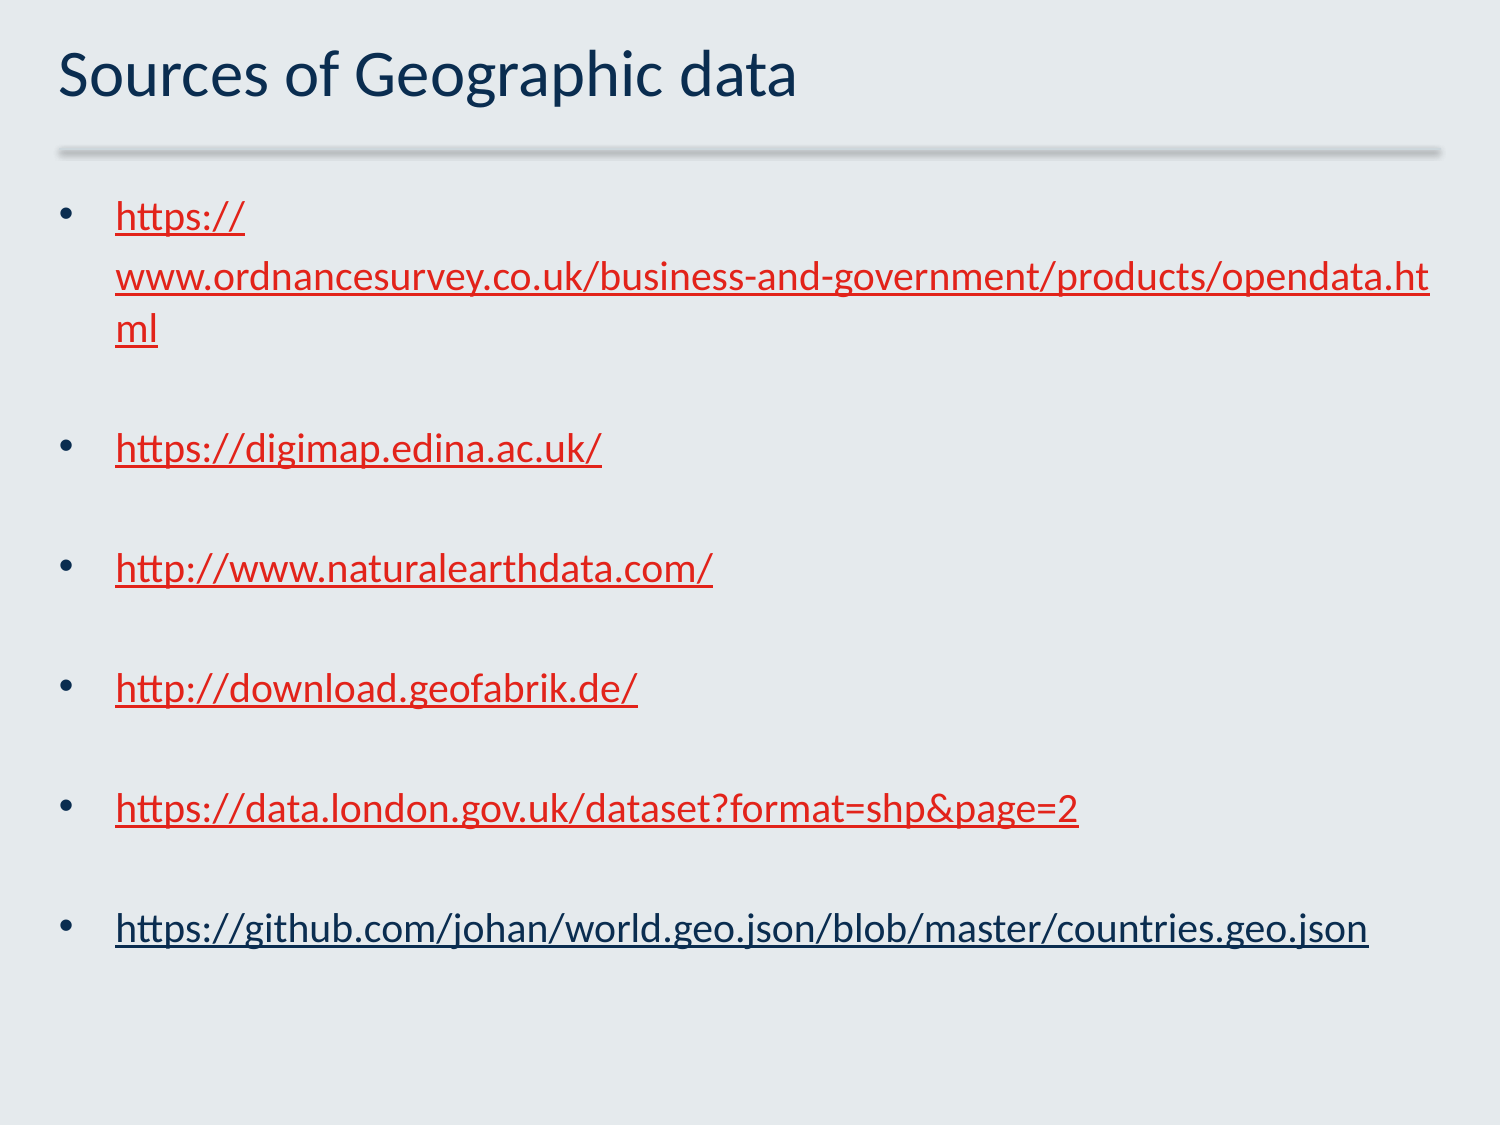

# Sources of Geographic data
https://www.ordnancesurvey.co.uk/business-and-government/products/opendata.html

https://digimap.edina.ac.uk/

http://www.naturalearthdata.com/

http://download.geofabrik.de/

https://data.london.gov.uk/dataset?format=shp&page=2

https://github.com/johan/world.geo.json/blob/master/countries.geo.json